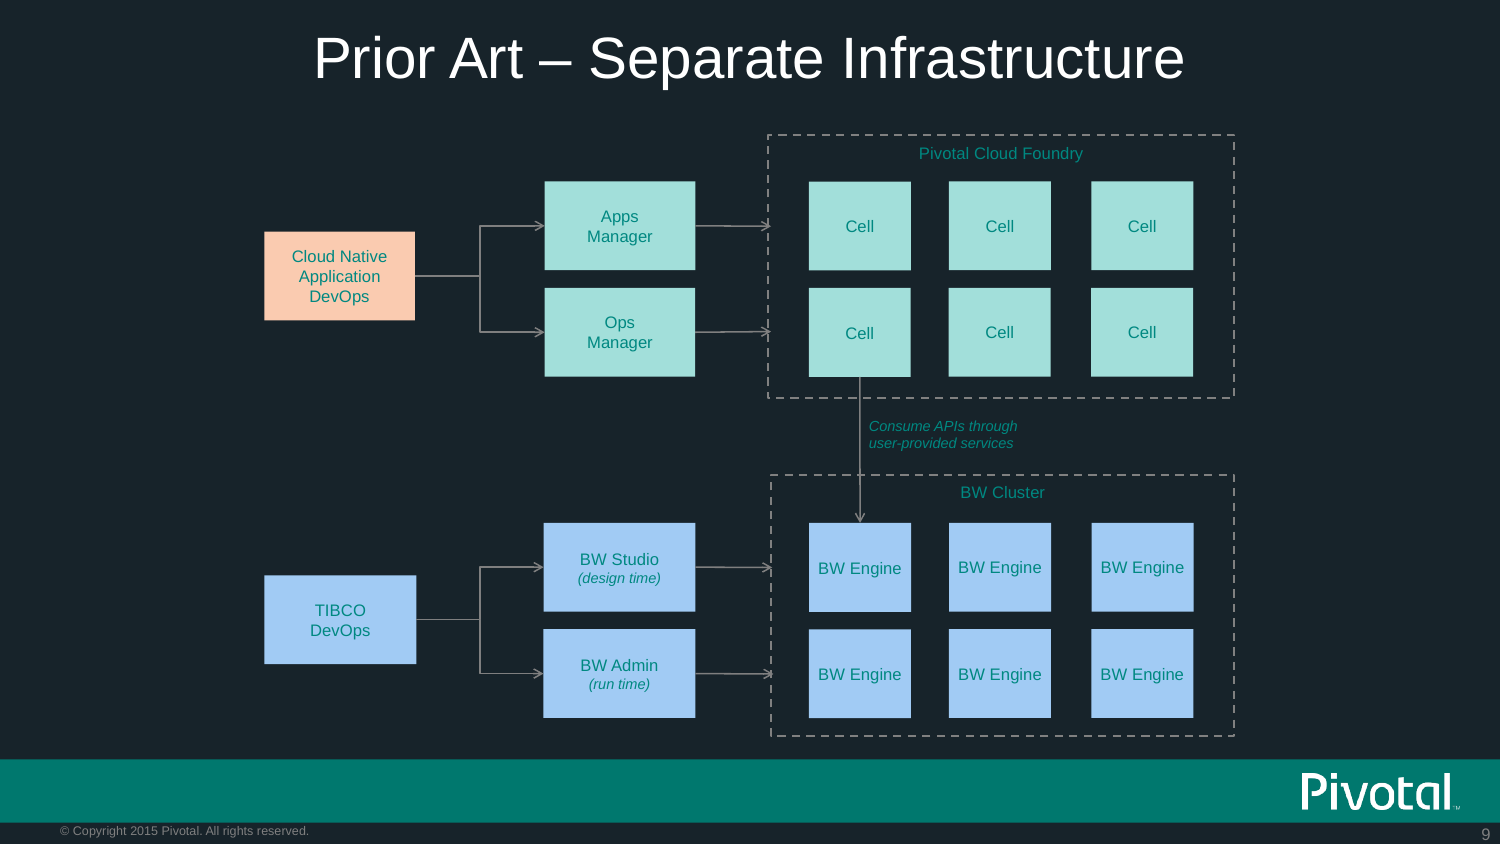

# Prior Art – Separate Infrastructure
Pivotal Cloud Foundry
Apps
Manager
Cell
Cell
Cell
Cloud Native
Application
DevOps
Cell
Cell
Ops
Manager
Cell
Consume APIs through user-provided services
BW Cluster
BW Studio
(design time)
BW Engine
BW Engine
BW Engine
TIBCO
DevOps
BW Engine
BW Engine
BW Admin
(run time)
BW Engine